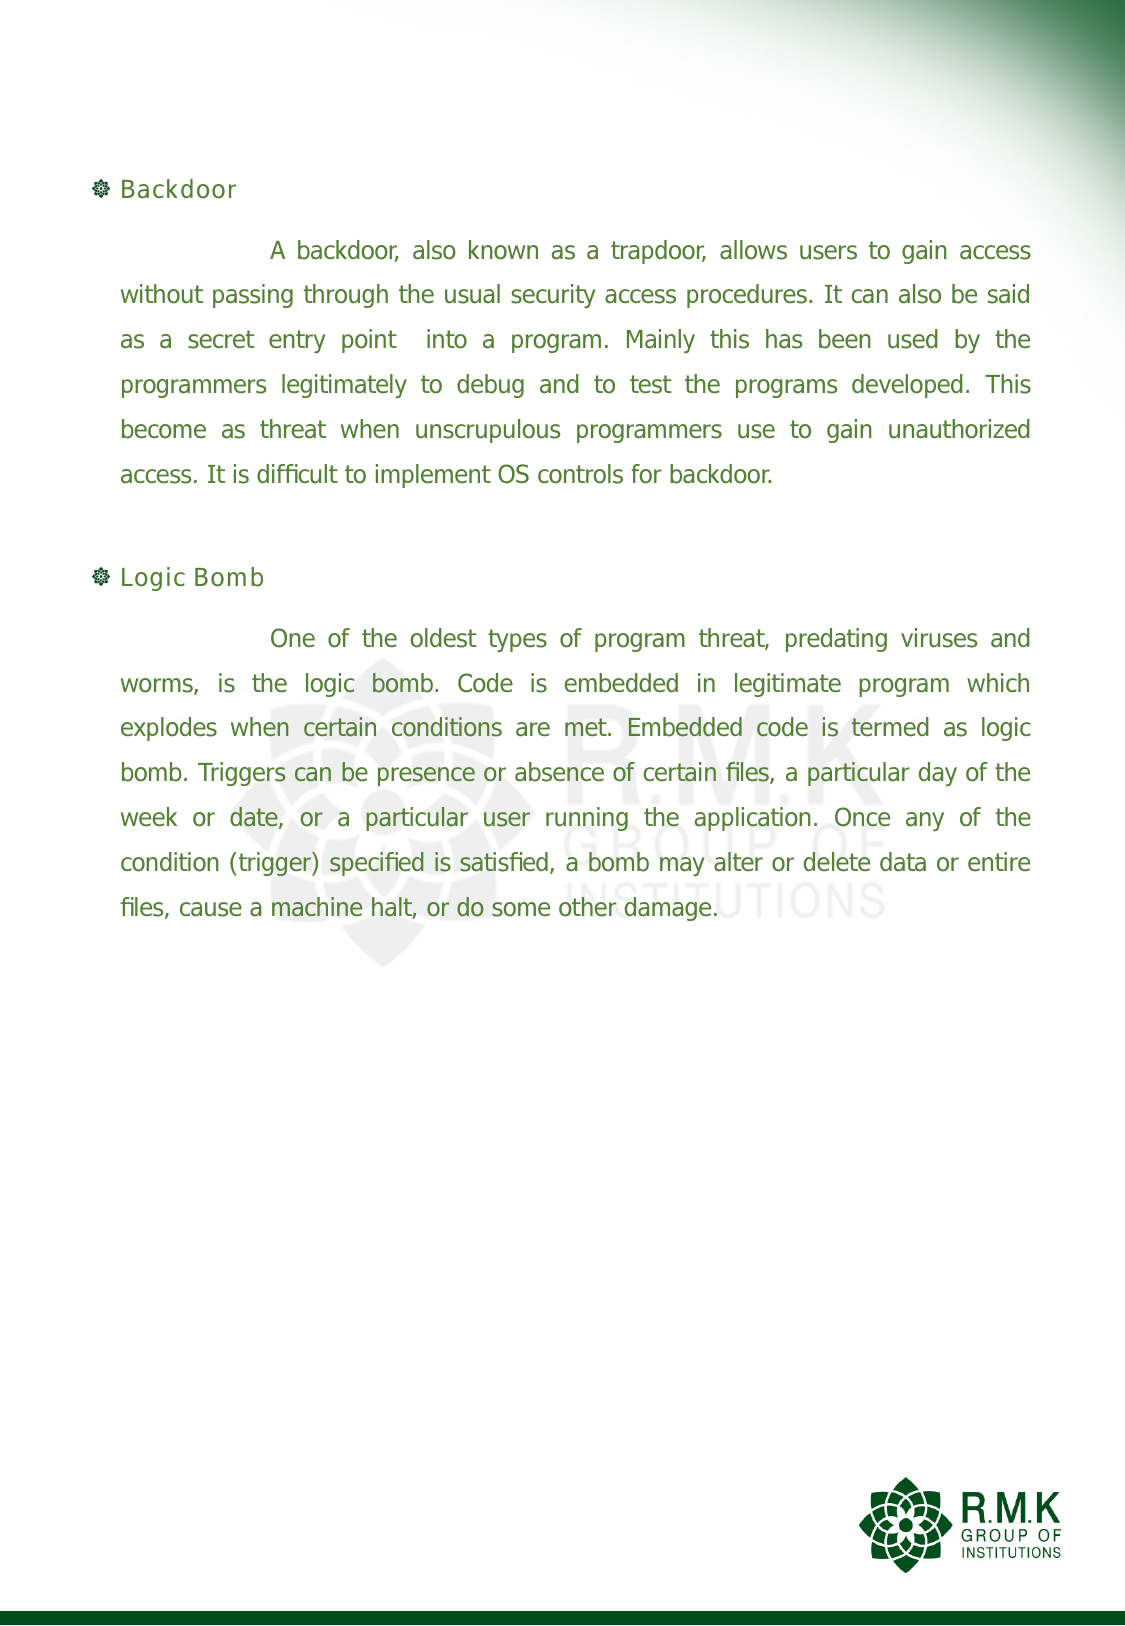

#
Backdoor
		A backdoor, also known as a trapdoor, allows users to gain access without passing through the usual security access procedures. It can also be said as a secret entry point  into a program. Mainly this has been used by the programmers legitimately to debug and to test the programs developed. This become as threat when unscrupulous programmers use to gain unauthorized access. It is difficult to implement OS controls for backdoor.

Logic Bomb
		One of the oldest types of program threat, predating viruses and worms, is the logic bomb. Code is embedded in legitimate program which explodes when certain conditions are met. Embedded code is termed as logic bomb. Triggers can be presence or absence of certain files, a particular day of the week or date, or a particular user running the application. Once any of the condition (trigger) specified is satisfied, a bomb may alter or delete data or entire files, cause a machine halt, or do some other damage.